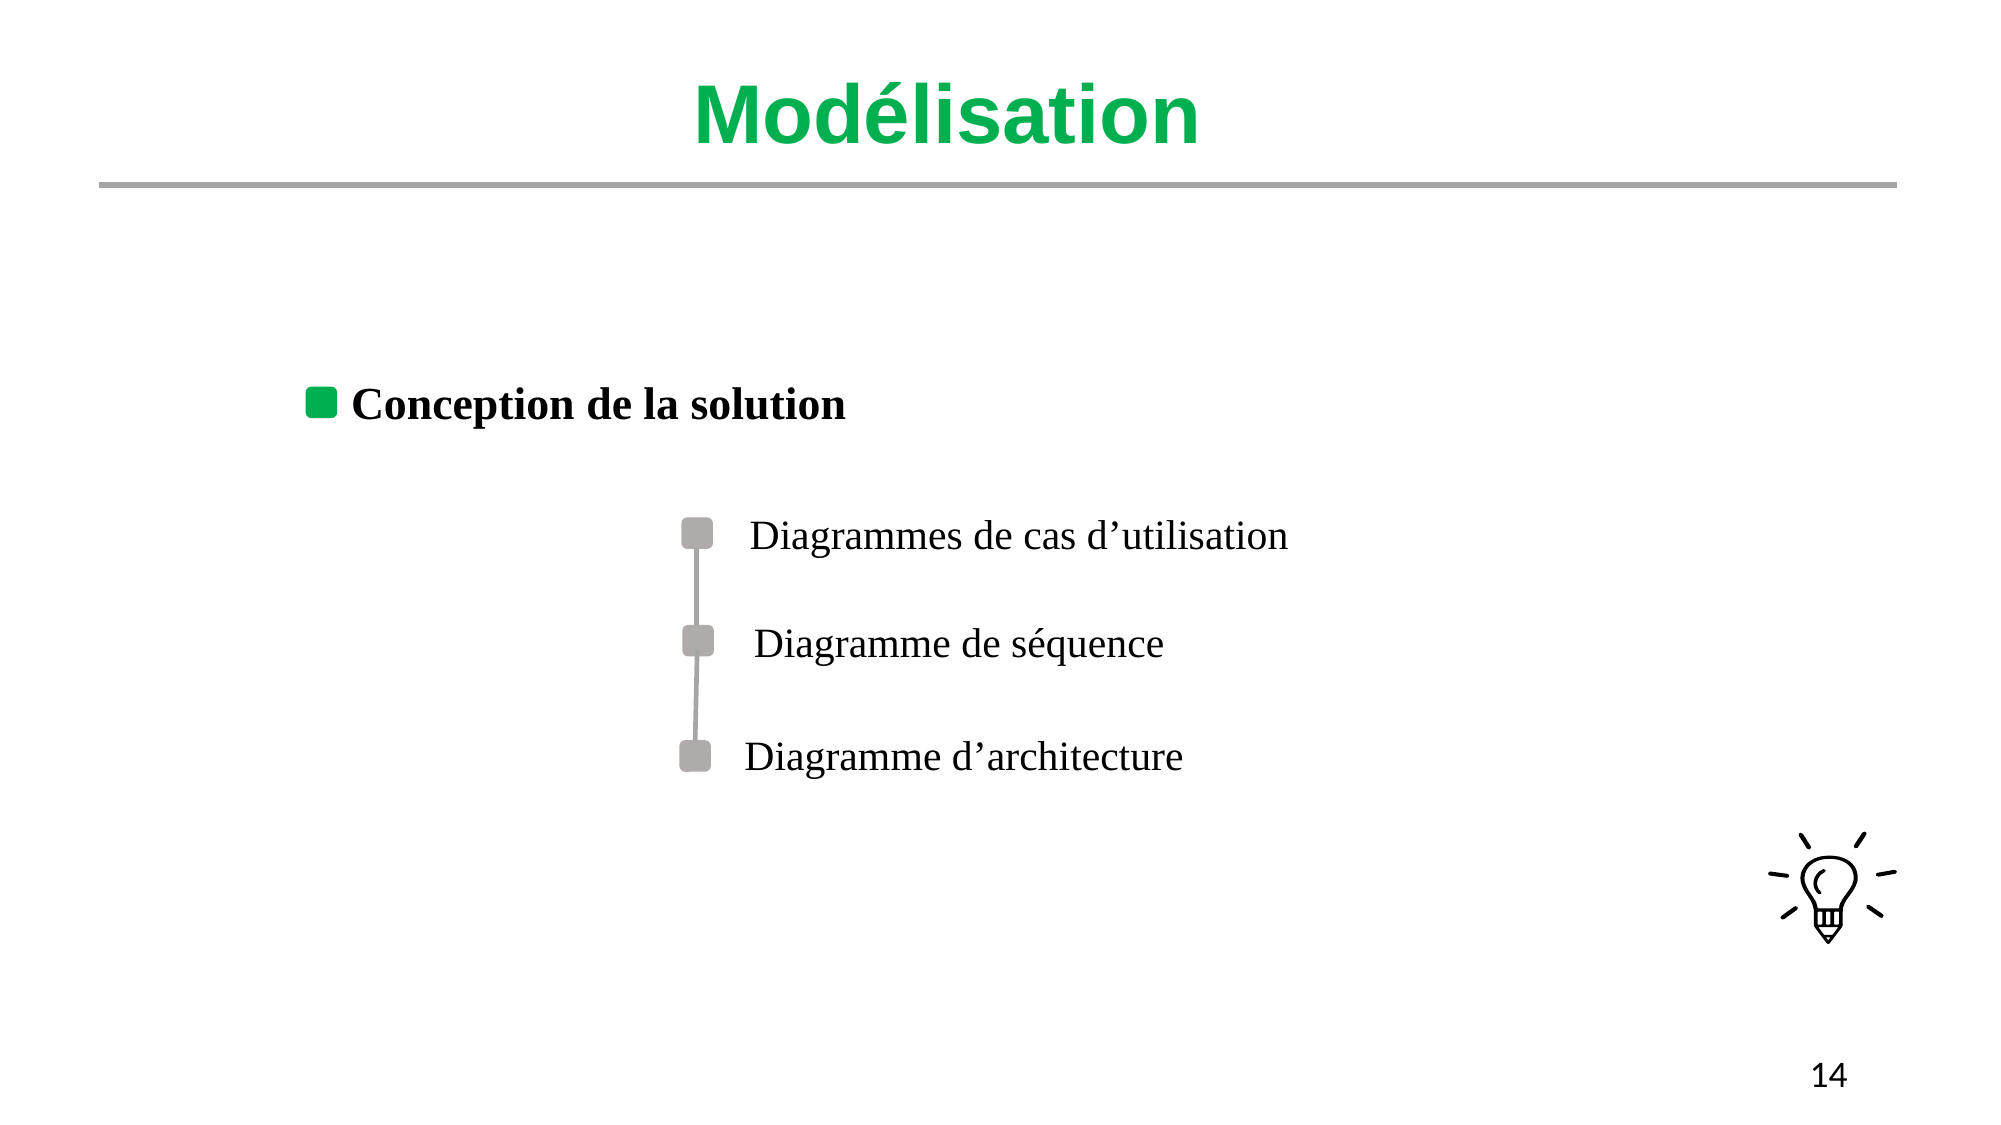

Modélisation

Conception de la solution

Diagrammes de cas d’utilisation

Diagramme de séquence

Diagramme d’architecture

14